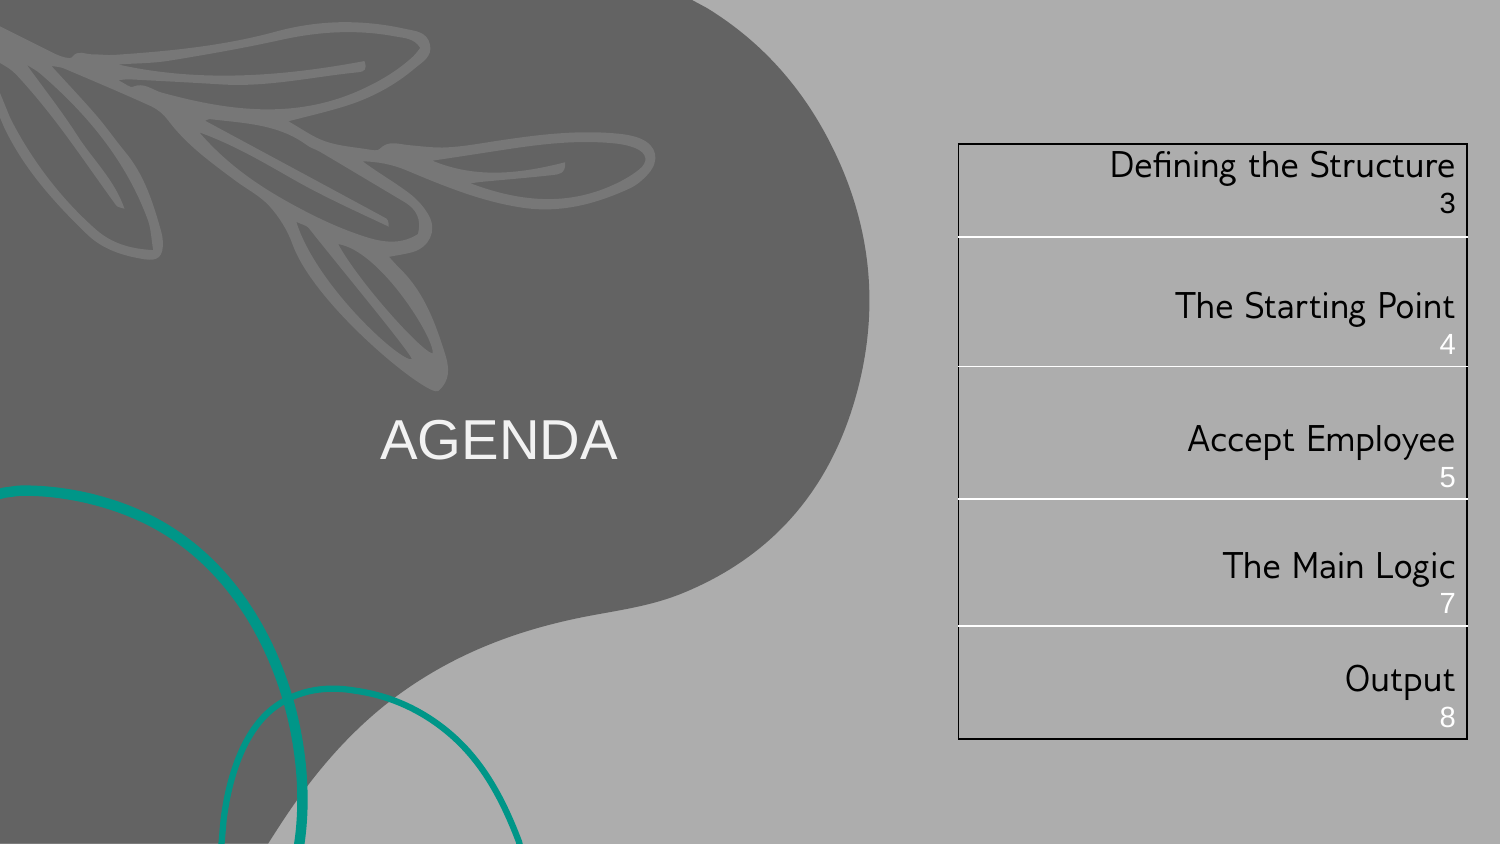

| Defining the Structure 3 |
| --- |
| The Starting Point 4 |
| Accept Employee 5 |
| The Main Logic 7 |
| Output 8 |
# AGENDA